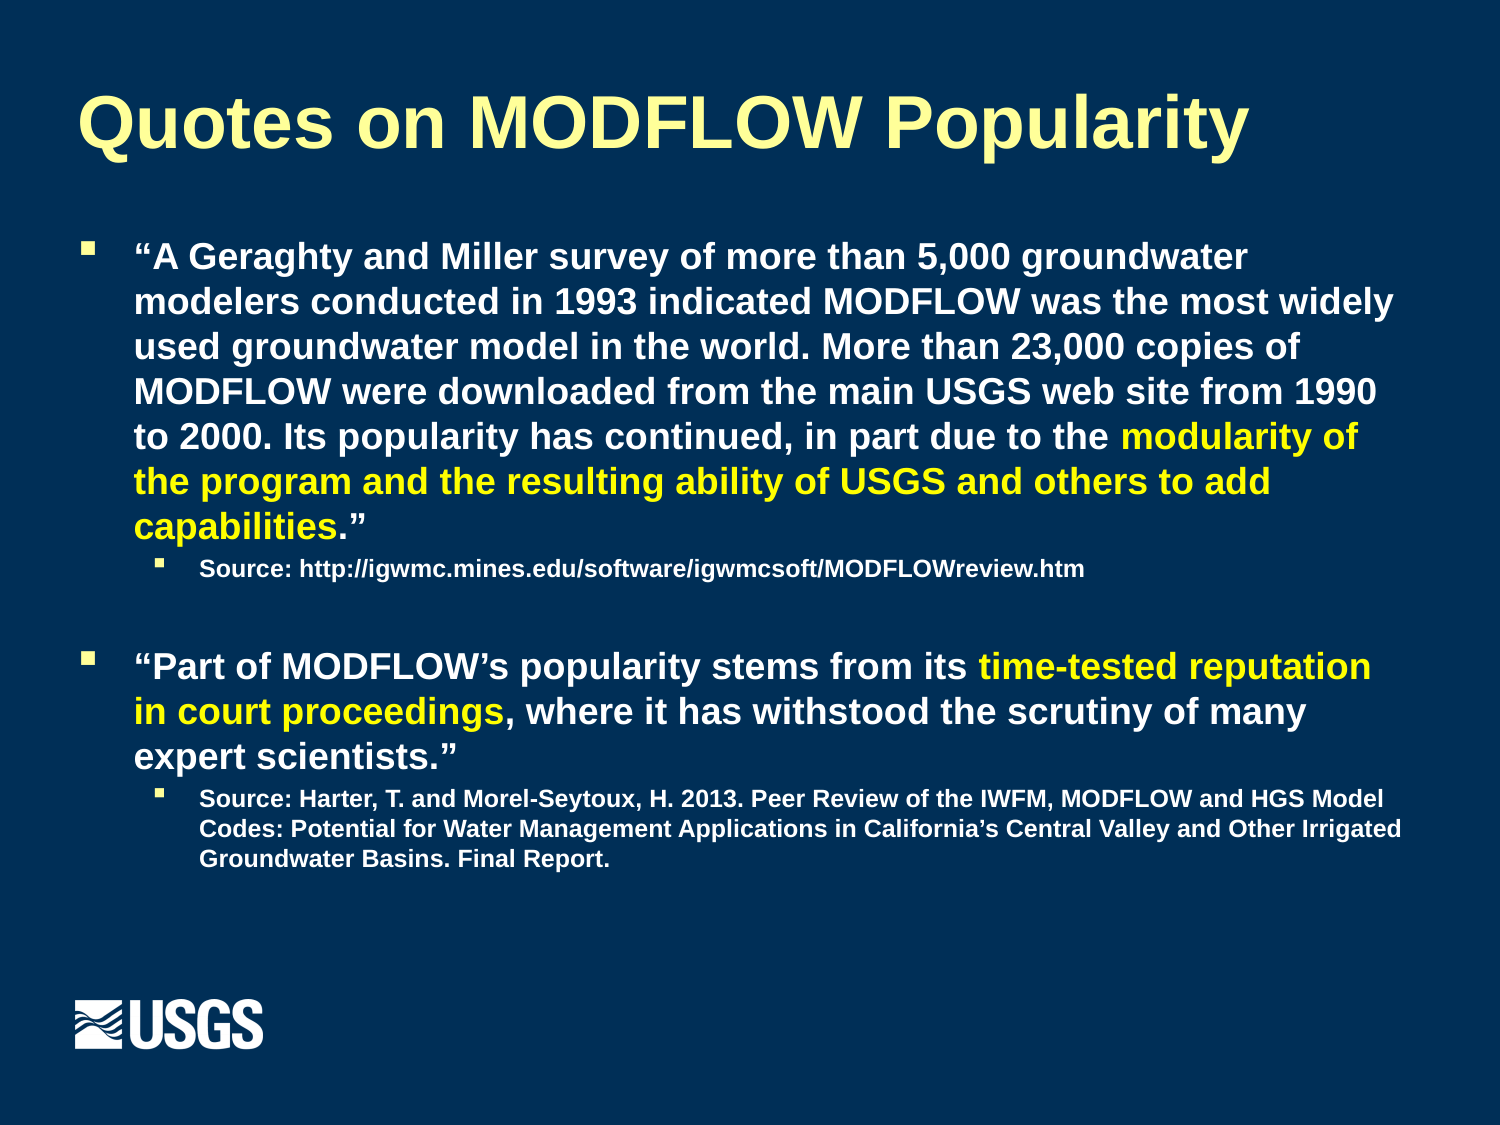

# Quotes on MODFLOW Popularity
“A Geraghty and Miller survey of more than 5,000 groundwater modelers conducted in 1993 indicated MODFLOW was the most widely used groundwater model in the world. More than 23,000 copies of MODFLOW were downloaded from the main USGS web site from 1990 to 2000. Its popularity has continued, in part due to the modularity of the program and the resulting ability of USGS and others to add capabilities.”
Source: http://igwmc.mines.edu/software/igwmcsoft/MODFLOWreview.htm

“Part of MODFLOW’s popularity stems from its time-tested reputation in court proceedings, where it has withstood the scrutiny of many expert scientists.”
Source: Harter, T. and Morel-Seytoux, H. 2013. Peer Review of the IWFM, MODFLOW and HGS Model Codes: Potential for Water Management Applications in California’s Central Valley and Other Irrigated Groundwater Basins. Final Report.